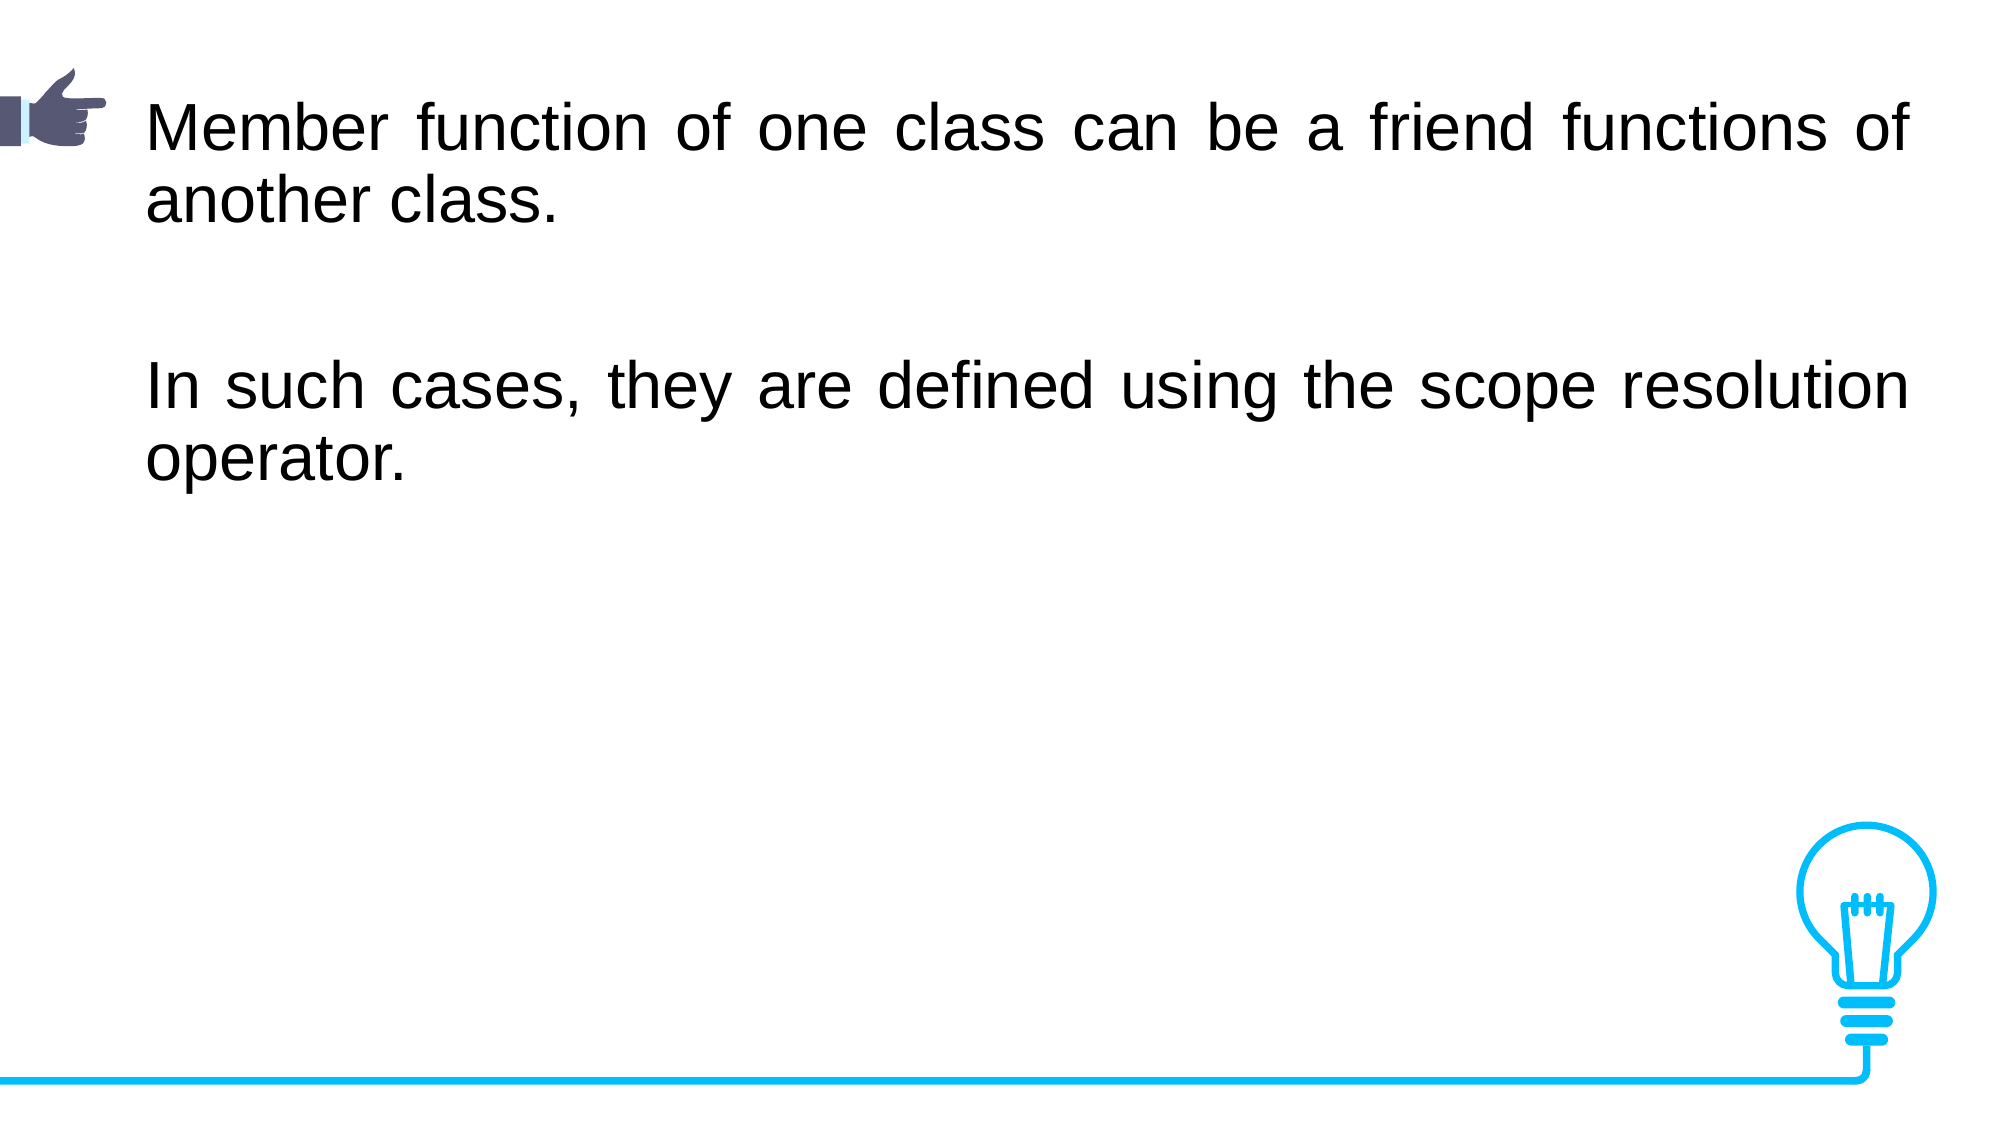

Member function of one class can be a friend functions of another class.

In such cases, they are defined using the scope resolution operator.